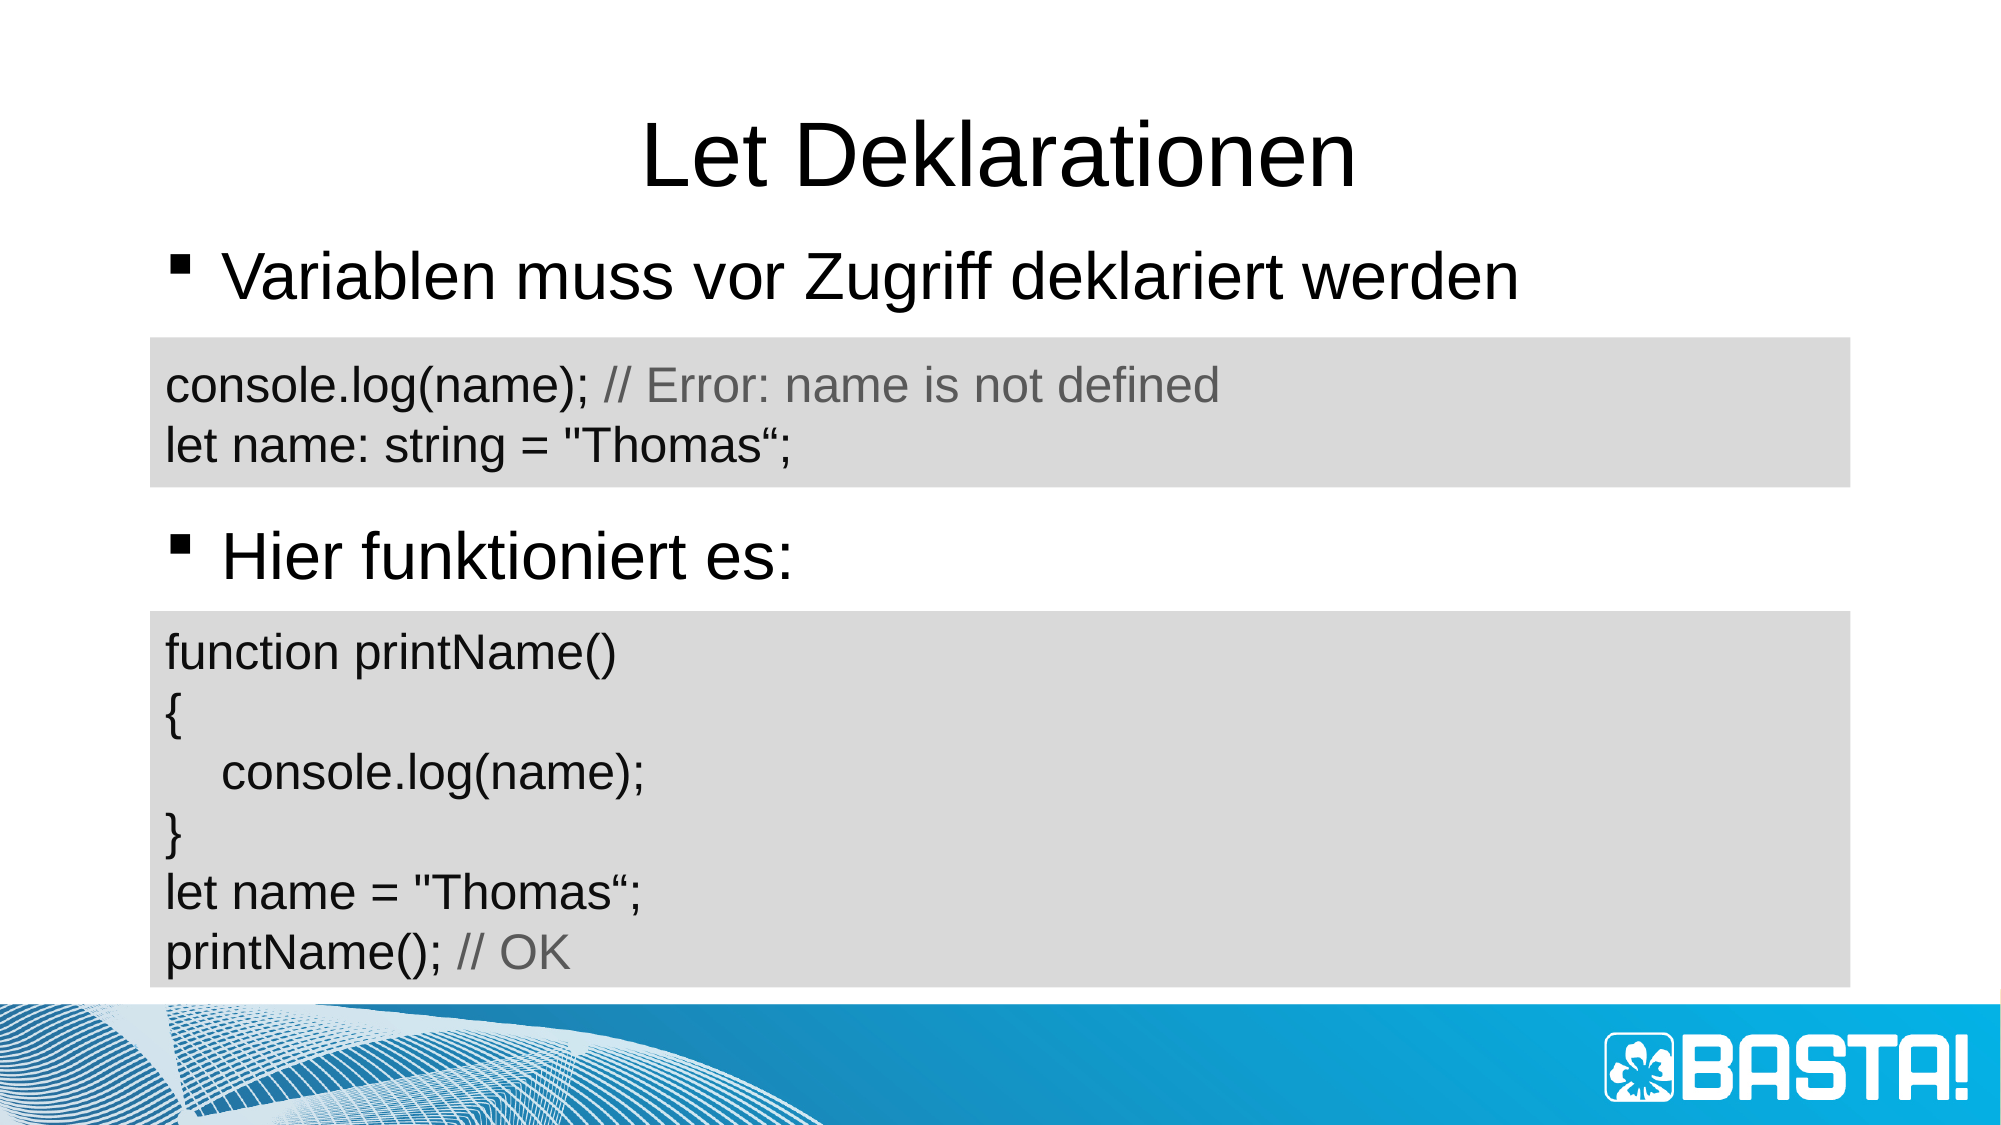

# Let Deklarationen
Variablen muss vor Zugriff deklariert werden

Hier funktioniert es:

console.log(name); // Error: name is not defined
let name: string = "Thomas“;
function printName()
{
    console.log(name);
}
let name = "Thomas“;
printName(); // OK